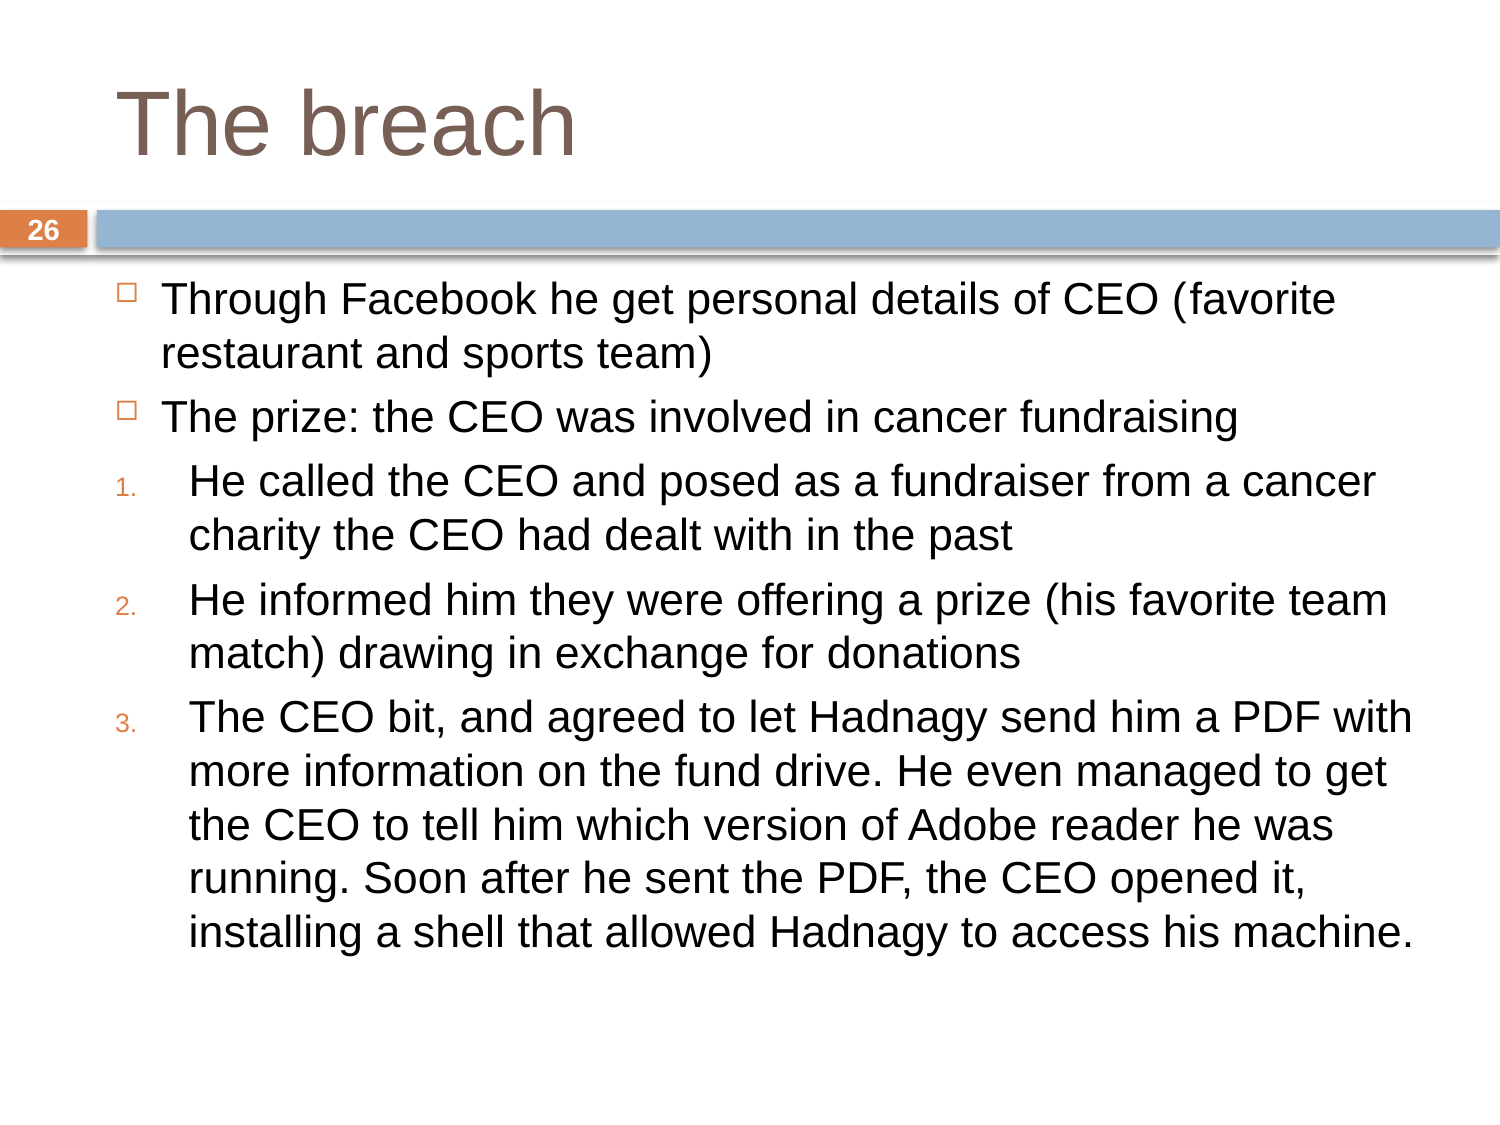

# The breach
26
Through Facebook he get personal details of CEO (favorite restaurant and sports team)
The prize: the CEO was involved in cancer fundraising
He called the CEO and posed as a fundraiser from a cancer charity the CEO had dealt with in the past
He informed him they were offering a prize (his favorite team match) drawing in exchange for donations
The CEO bit, and agreed to let Hadnagy send him a PDF with more information on the fund drive. He even managed to get the CEO to tell him which version of Adobe reader he was running. Soon after he sent the PDF, the CEO opened it, installing a shell that allowed Hadnagy to access his machine.